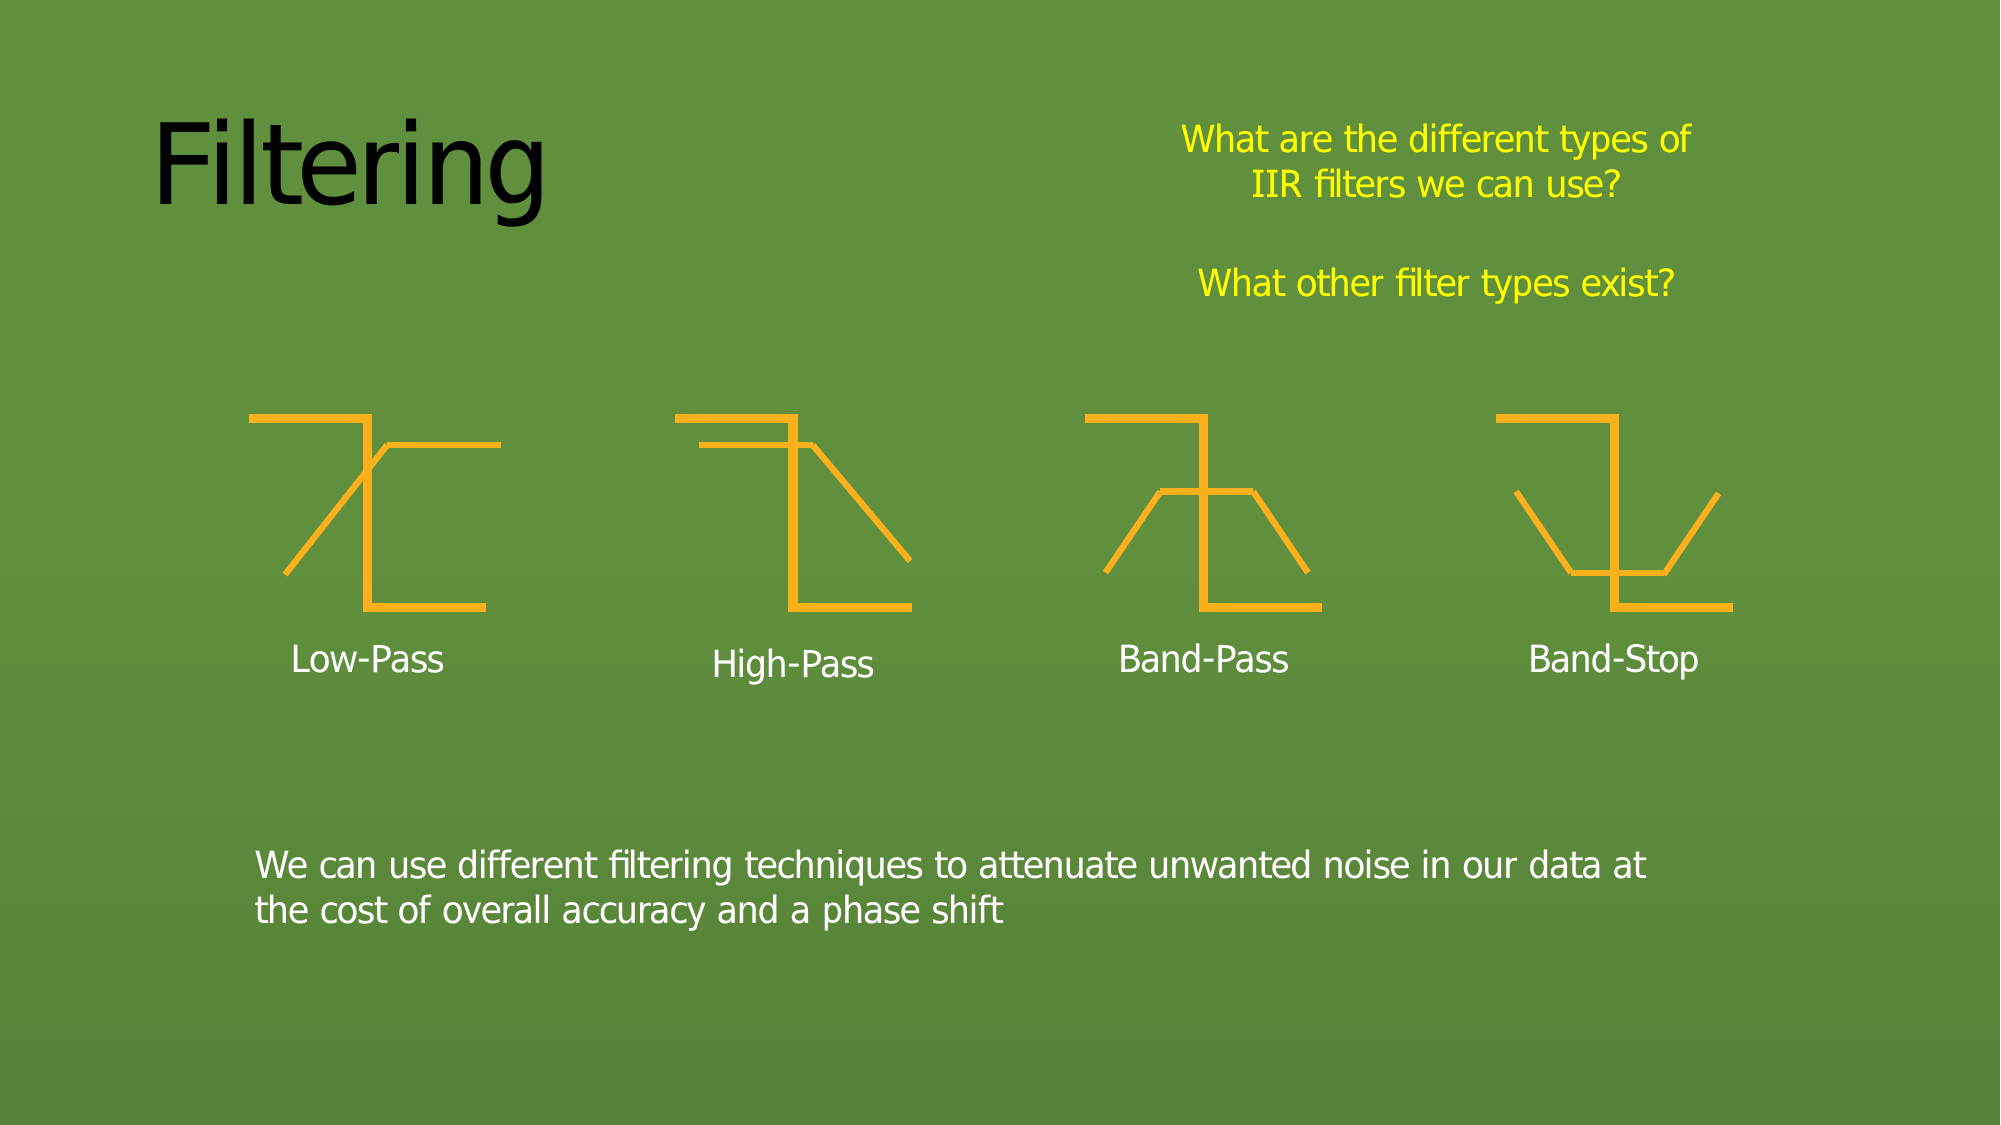

# Filtering
What are the different types of IIR filters we can use?
What other filter types exist?
Low-Pass
Band-Pass
Band-Stop
High-Pass
We can use different filtering techniques to attenuate unwanted noise in our data at the cost of overall accuracy and a phase shift